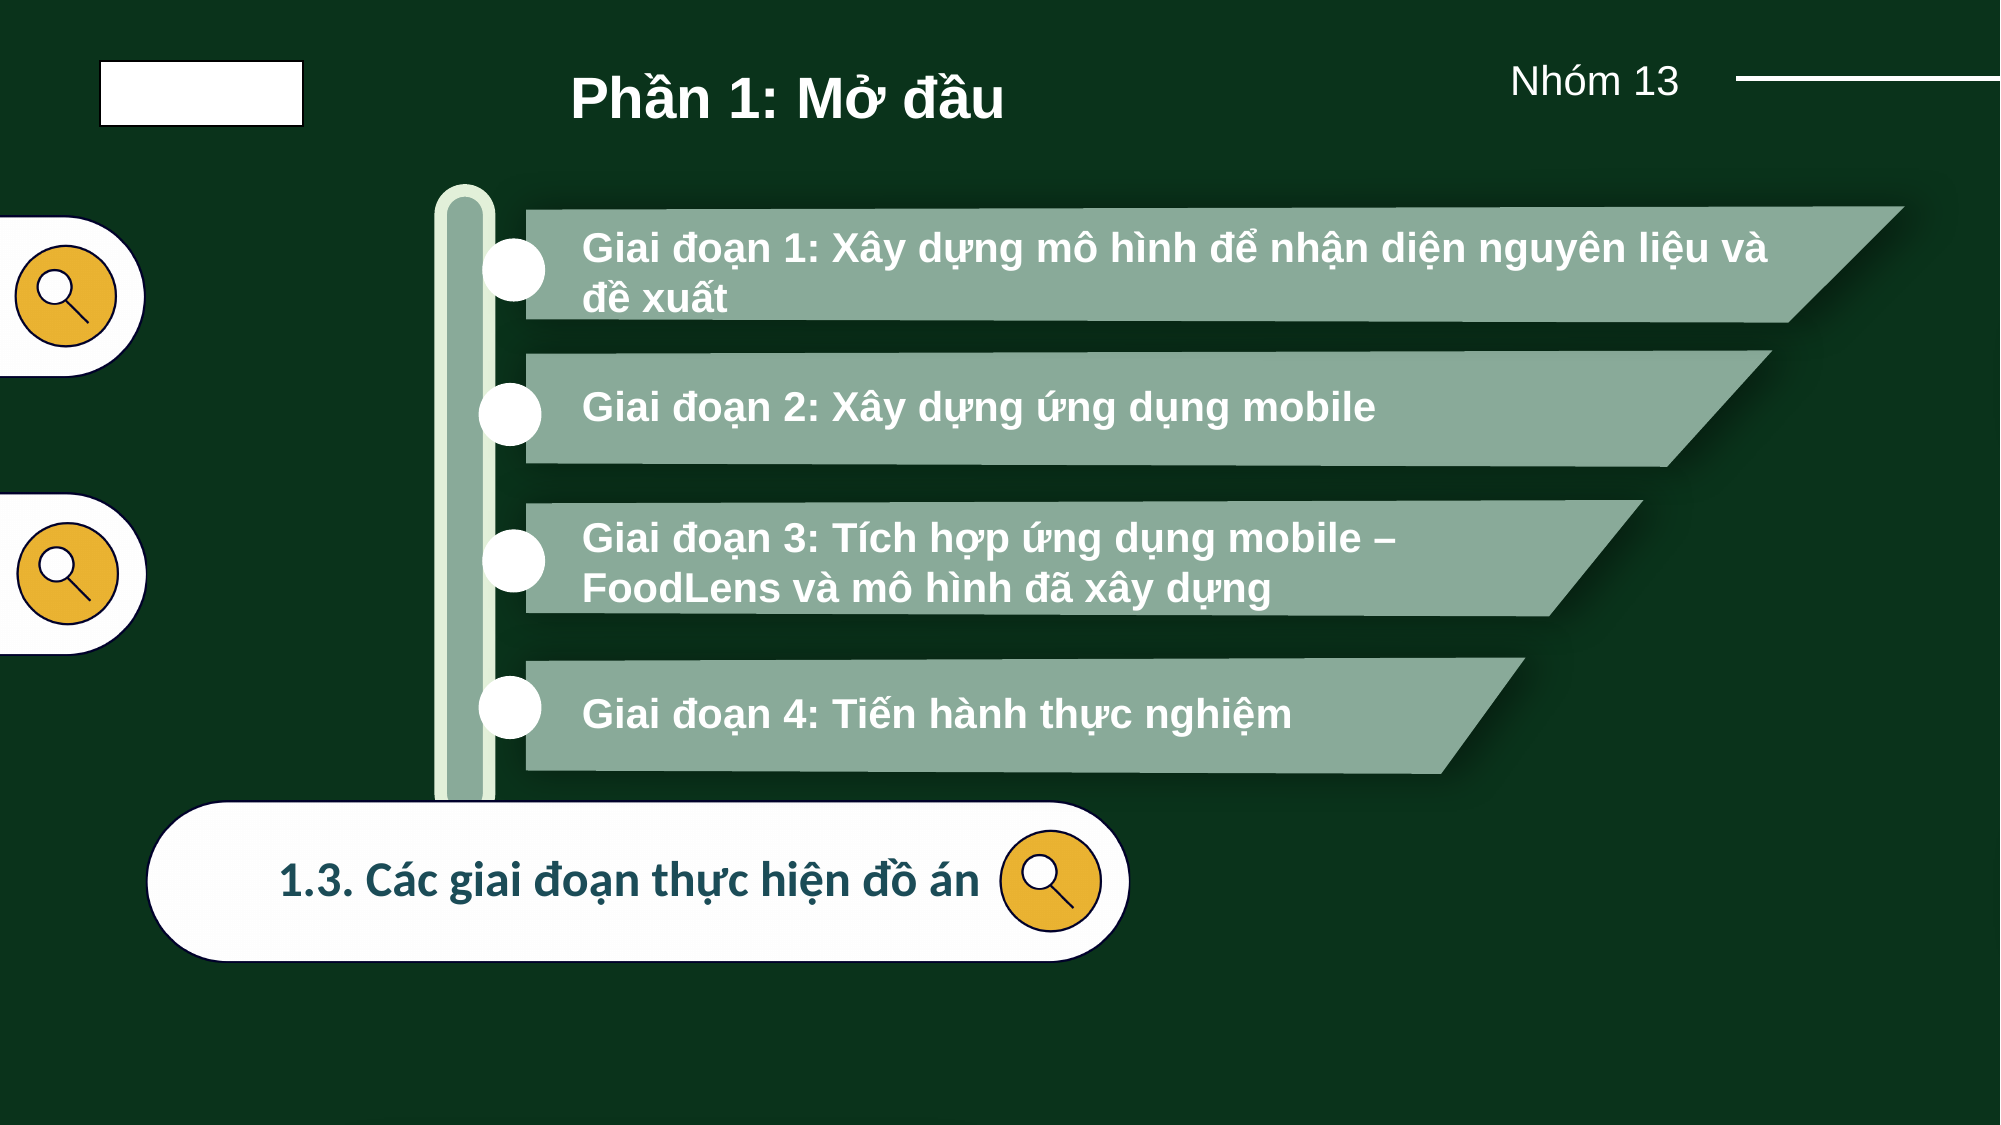

Nhóm 13
Phần 1: Mở đầu

Giai đoạn 1: Xây dựng mô hình để nhận diện nguyên liệu và đề xuất

1.1. Giới thiệu về ứng dụng mobile
Hỗ trợ lập kế hoạch bữa ăn

Mục đích
Tiết kiệm thời gian

Giai đoạn 2: Xây dựng ứng dụng mobile

Thúc đẩy sáng tạo trong nấu ăn

1.2. Mục đích, yêu cầu cần thực hiện

Giai đoạn 3: Tích hợp ứng dụng mobile – FoodLens và mô hình đã xây dựng

Nhận diện nguyên liệu chính xác

Giai đoạn 4: Tiến hành thực nghiệm
Đề xuất món ăn phù hợp

1.3. Các giai đoạn thực hiện đồ án
Yêu cầu
Bảo mật thông tin người dùng
Giao diện thân thiện và dễ sử dụng